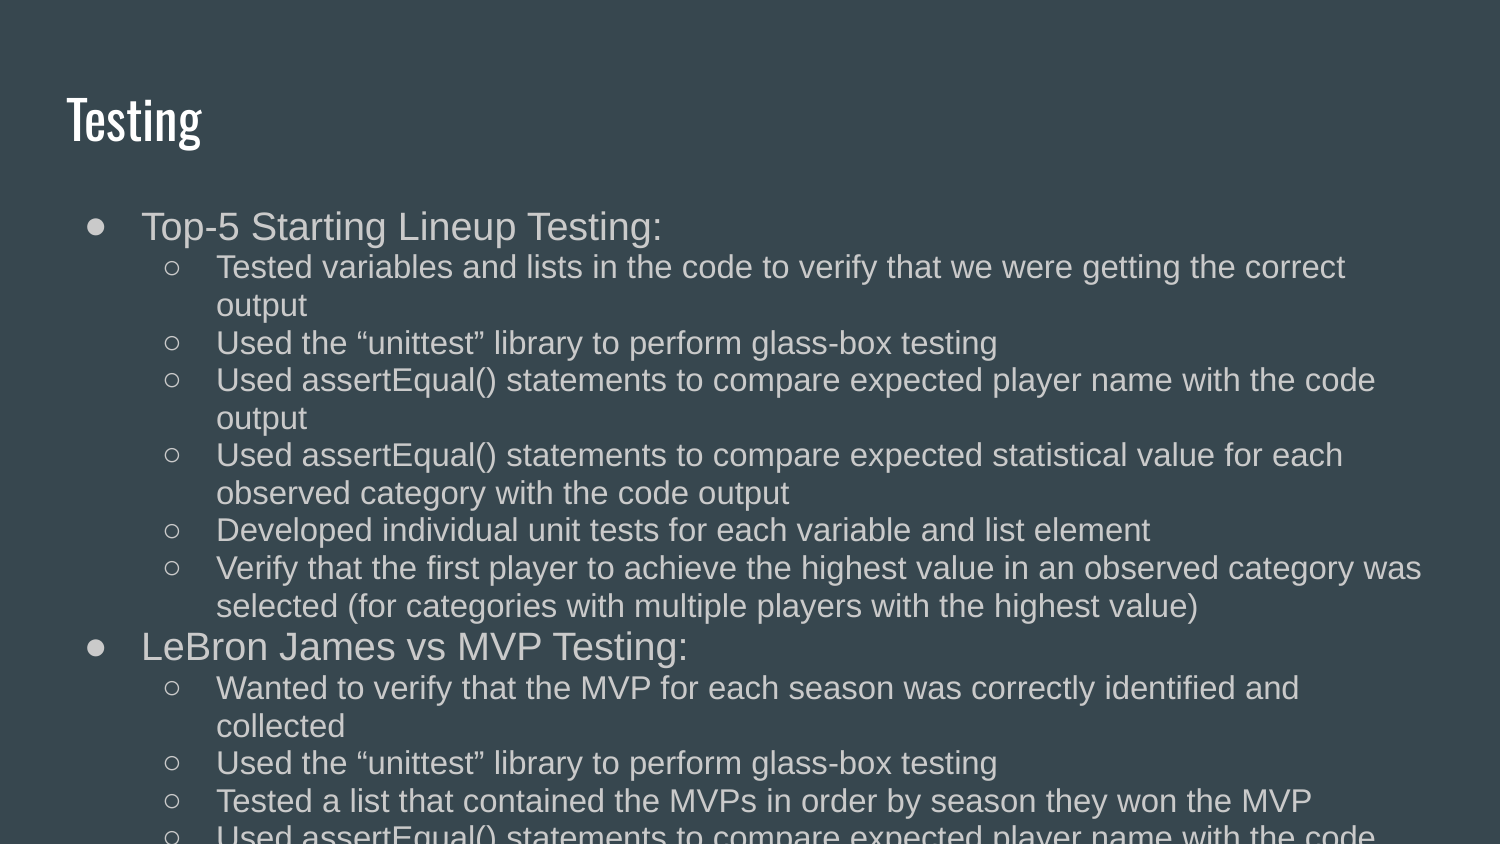

# Testing
Top-5 Starting Lineup Testing:
Tested variables and lists in the code to verify that we were getting the correct output
Used the “unittest” library to perform glass-box testing
Used assertEqual() statements to compare expected player name with the code output
Used assertEqual() statements to compare expected statistical value for each observed category with the code output
Developed individual unit tests for each variable and list element
Verify that the first player to achieve the highest value in an observed category was selected (for categories with multiple players with the highest value)
LeBron James vs MVP Testing:
Wanted to verify that the MVP for each season was correctly identified and collected
Used the “unittest” library to perform glass-box testing
Tested a list that contained the MVPs in order by season they won the MVP
Used assertEqual() statements to compare expected player name with the code output